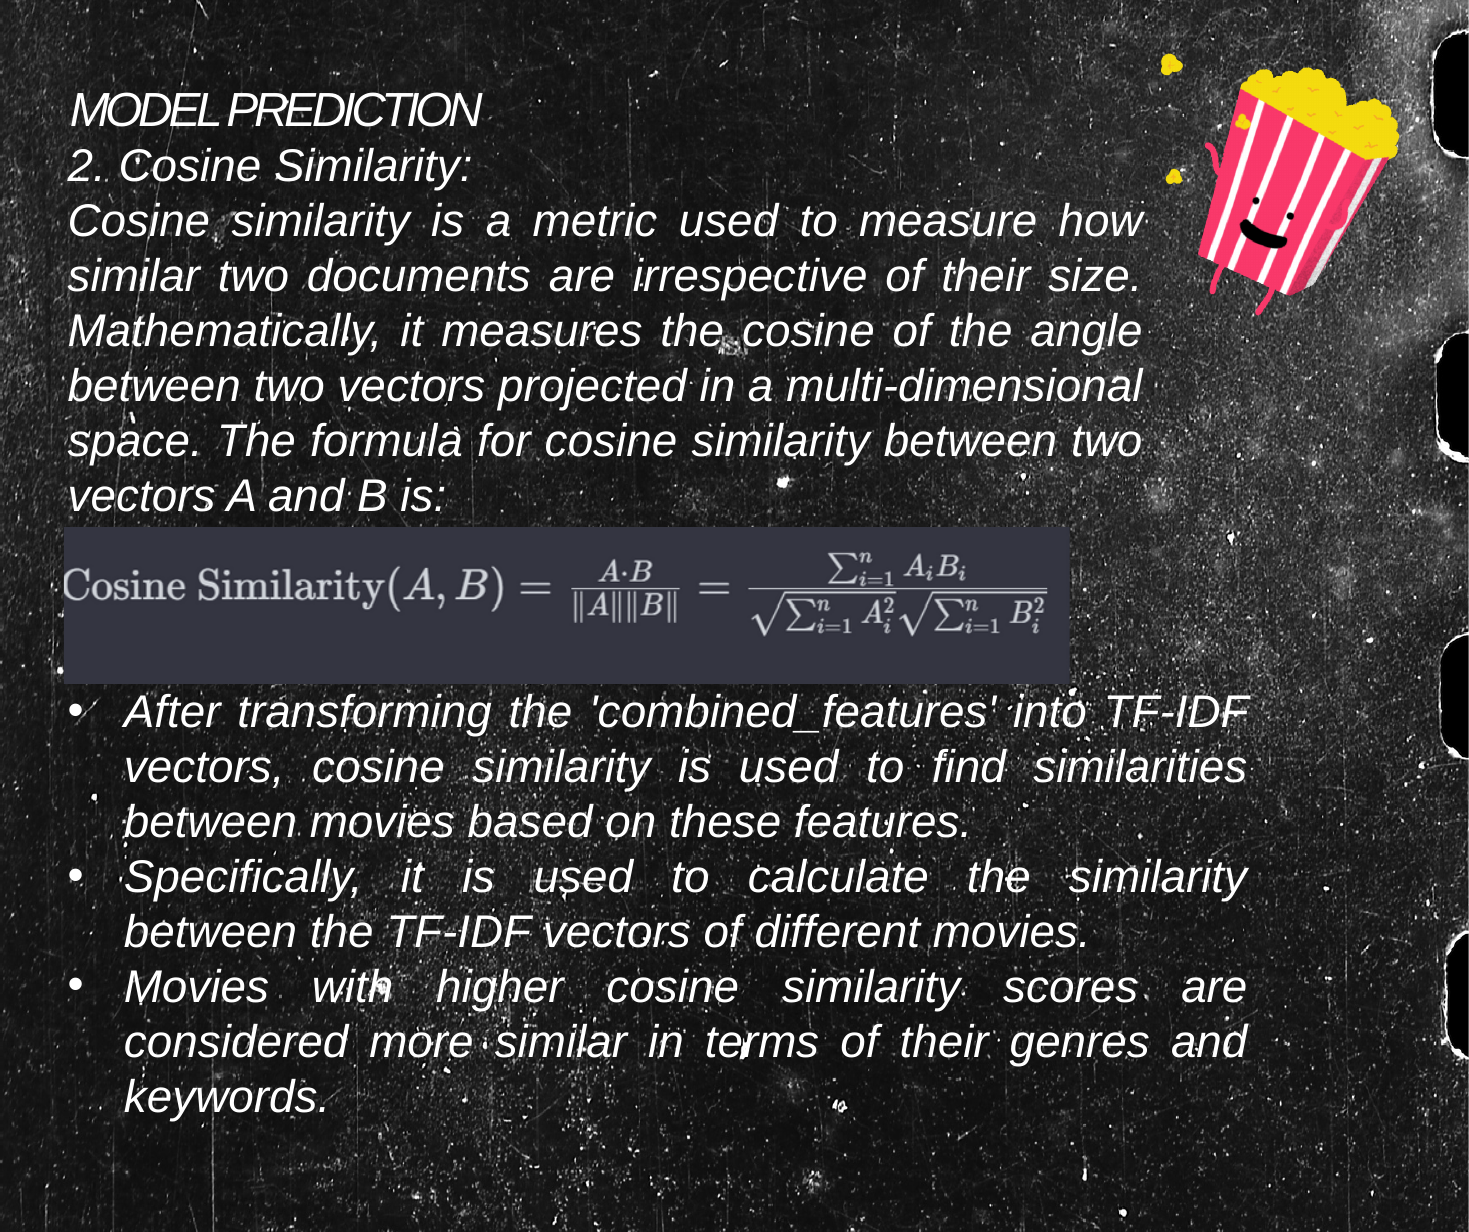

MODEL PREDICTION
2. Cosine Similarity:
Cosine similarity is a metric used to measure how similar two documents are irrespective of their size. Mathematically, it measures the cosine of the angle between two vectors projected in a multi-dimensional space. The formula for cosine similarity between two vectors A and B is:

After transforming the 'combined_features' into TF-IDF vectors, cosine similarity is used to find similarities between movies based on these features.
Specifically, it is used to calculate the similarity between the TF-IDF vectors of different movies.
Movies with higher cosine similarity scores are considered more similar in terms of their genres and keywords.